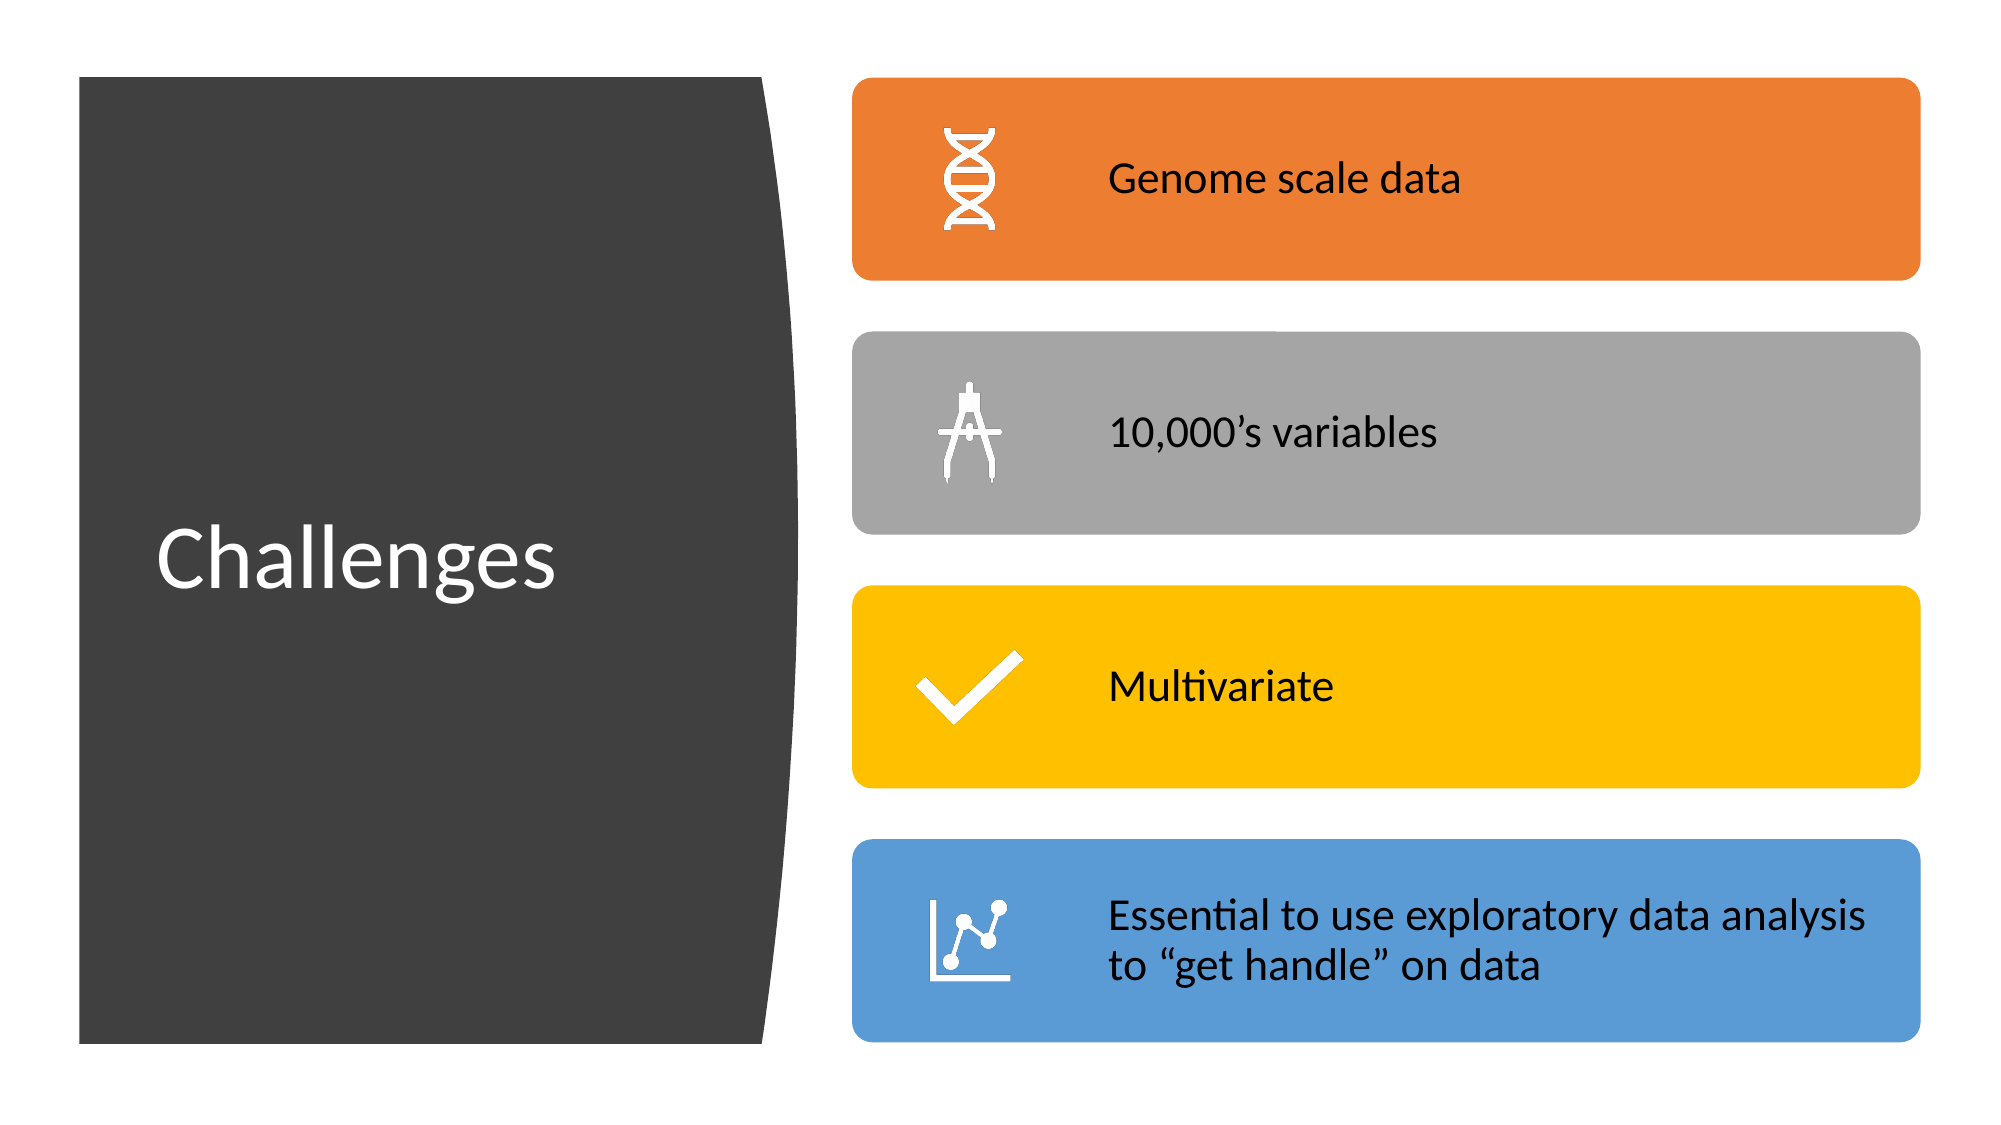

Genome scale data
10,000’s variables
Multivariate
Essential to use exploratory data analysis to “get handle” on data

# Challenges